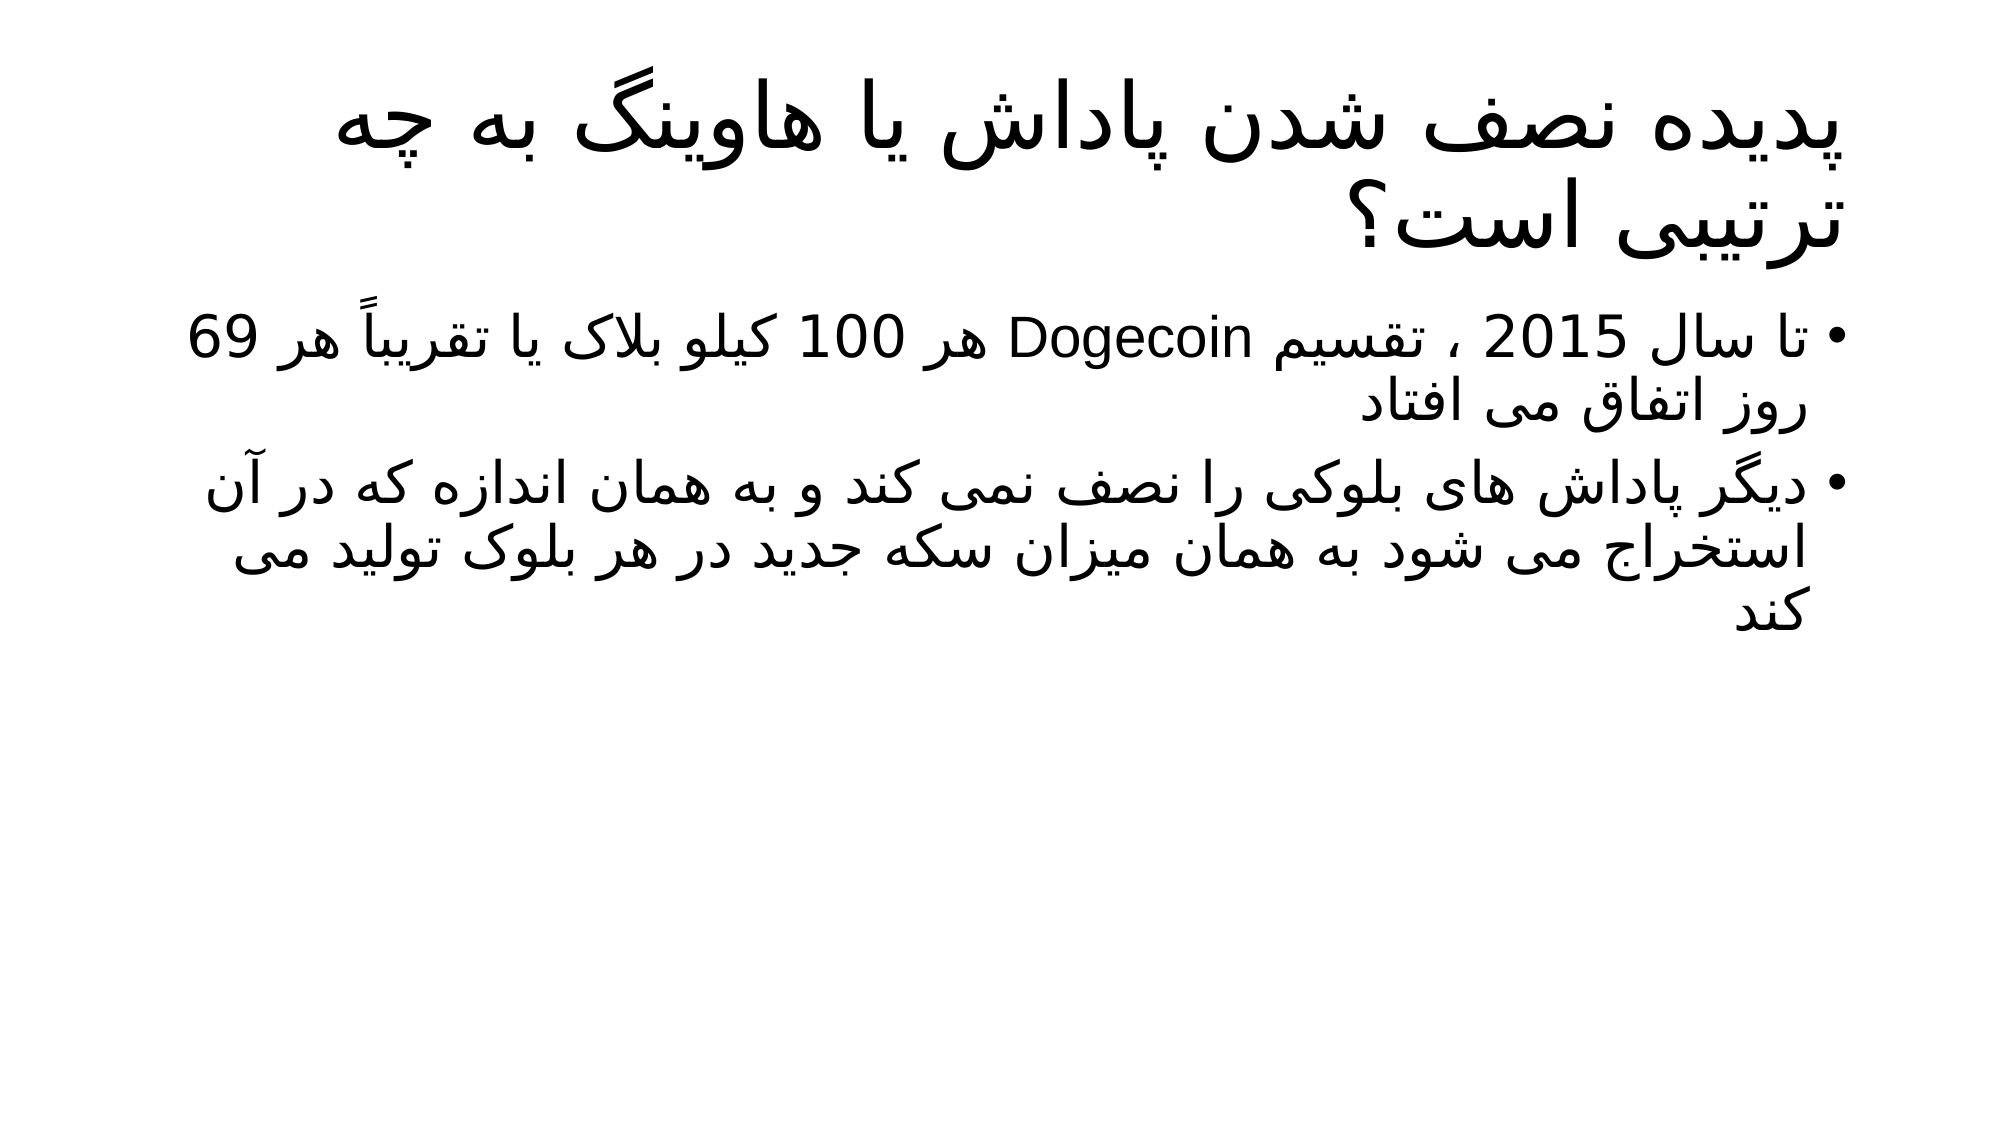

# پدیده نصف شدن پاداش یا هاوینگ به چه ترتیبی است؟
تا سال 2015 ، تقسیم Dogecoin هر 100 کیلو بلاک یا تقریباً هر 69 روز اتفاق می افتاد
دیگر پاداش های بلوکی را نصف نمی کند و به همان اندازه که در آن استخراج می شود به همان میزان سکه جدید در هر بلوک تولید می کند